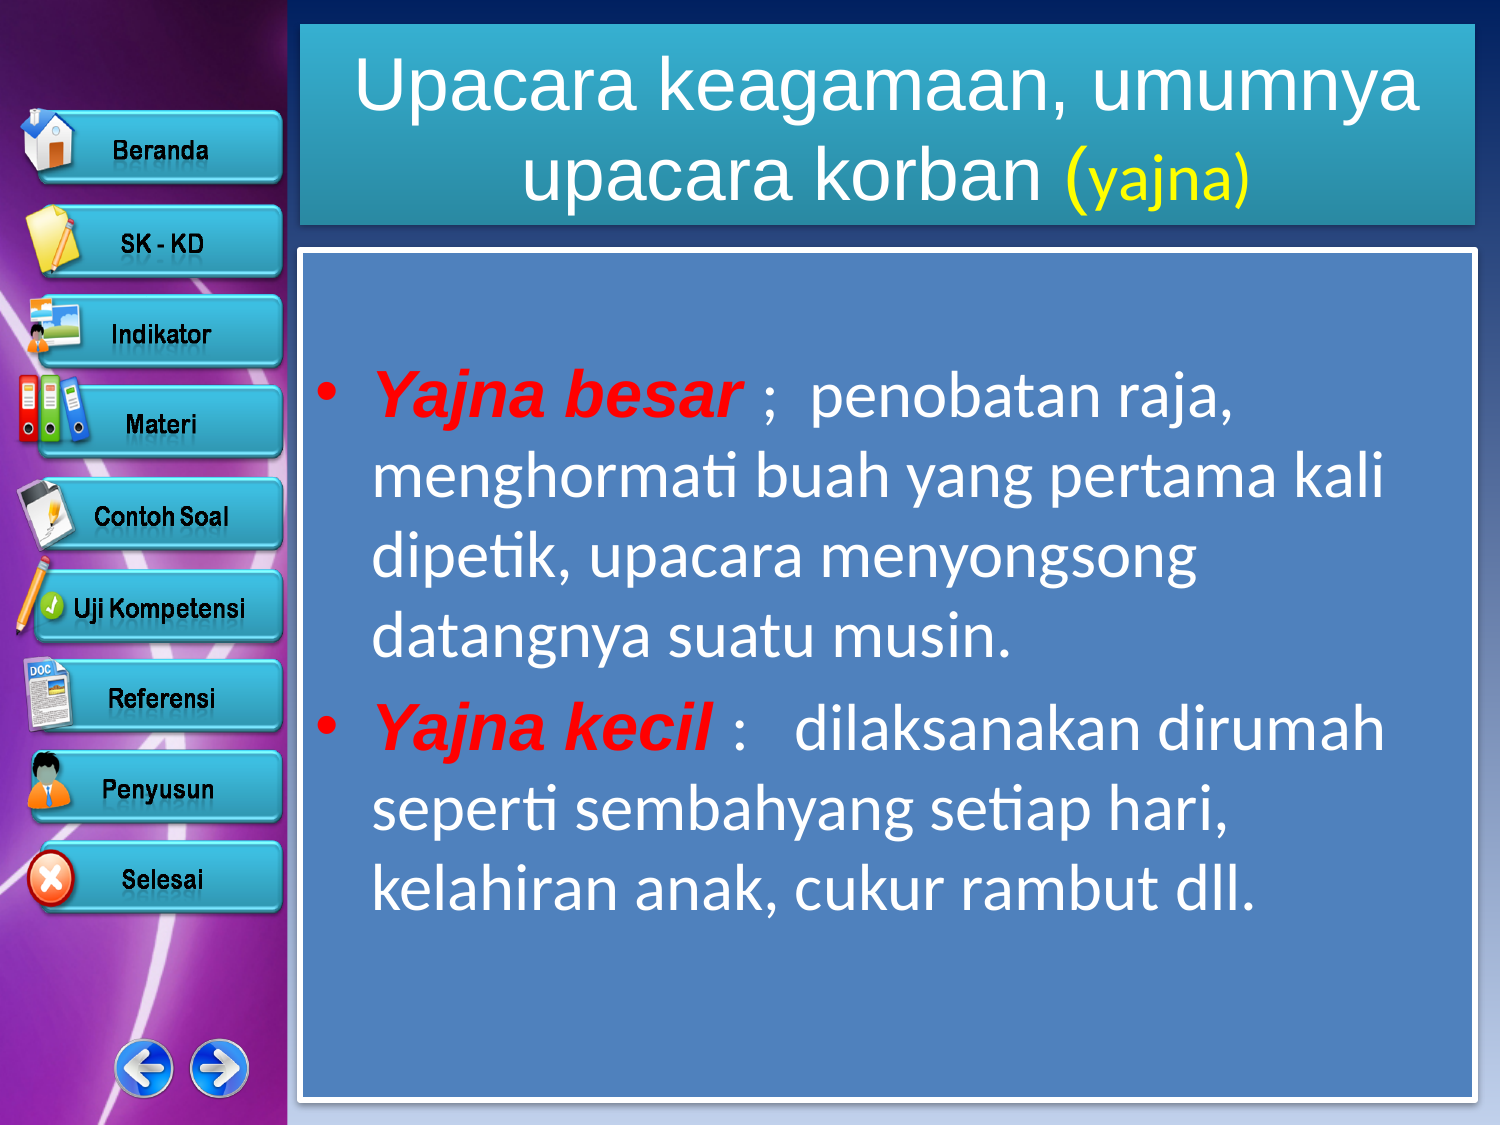

# Upacara keagamaan, umumnya upacara korban (yajna)

Yajna besar ;  penobatan raja, menghormati buah yang pertama kali dipetik, upacara menyongsong datangnya suatu musin.
Yajna kecil :   dilaksanakan dirumah seperti sembahyang setiap hari, kelahiran anak, cukur rambut dll.